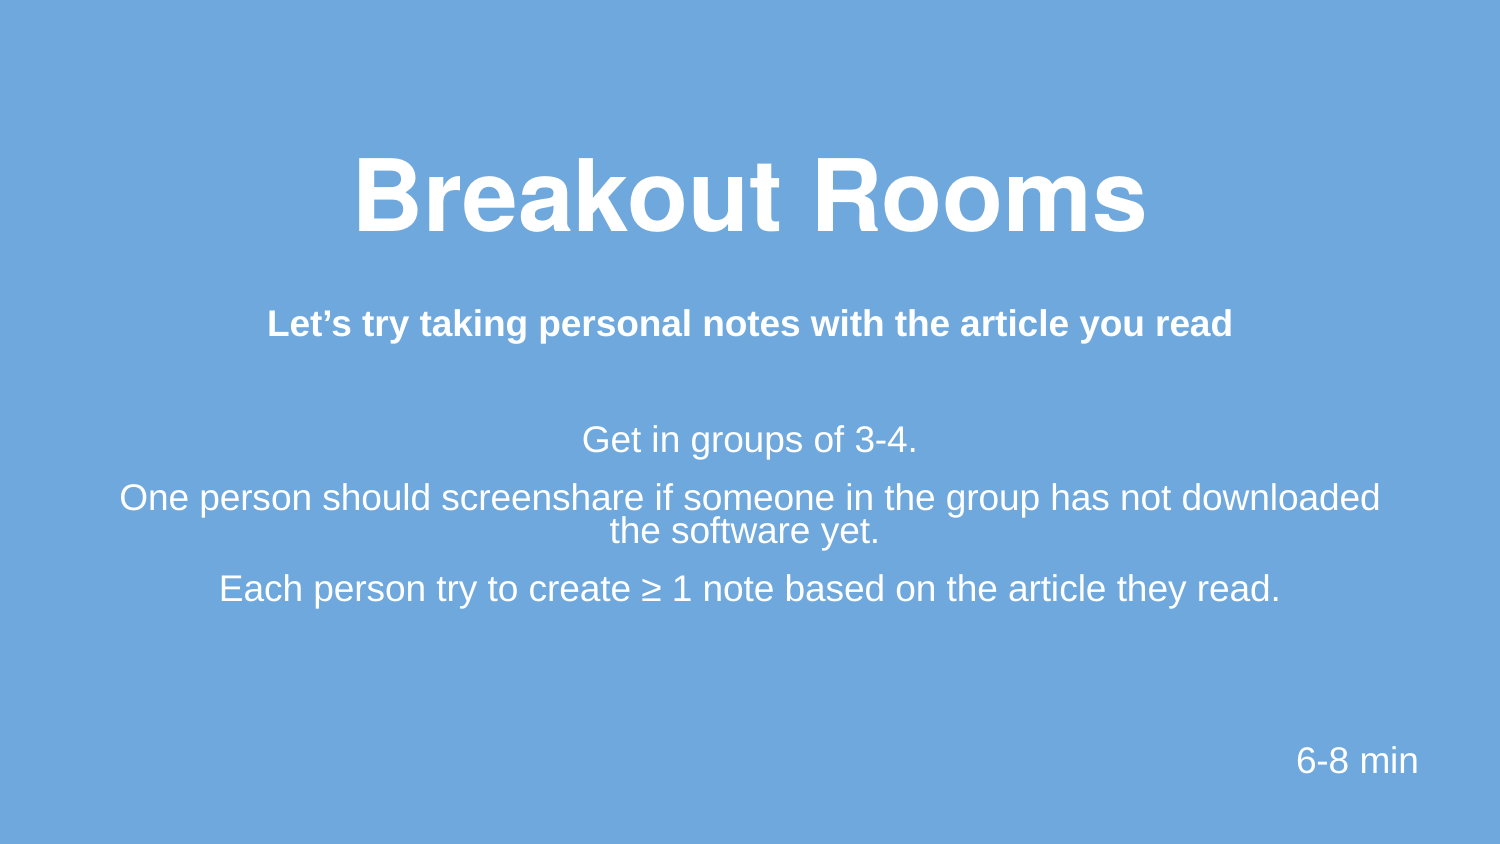

# Breakout Rooms
Let’s try taking personal notes with the article you read

Get in groups of 3-4.
One person should screenshare if someone in the group has not downloaded the software yet.
Each person try to create ≥ 1 note based on the article they read.
6-8 min